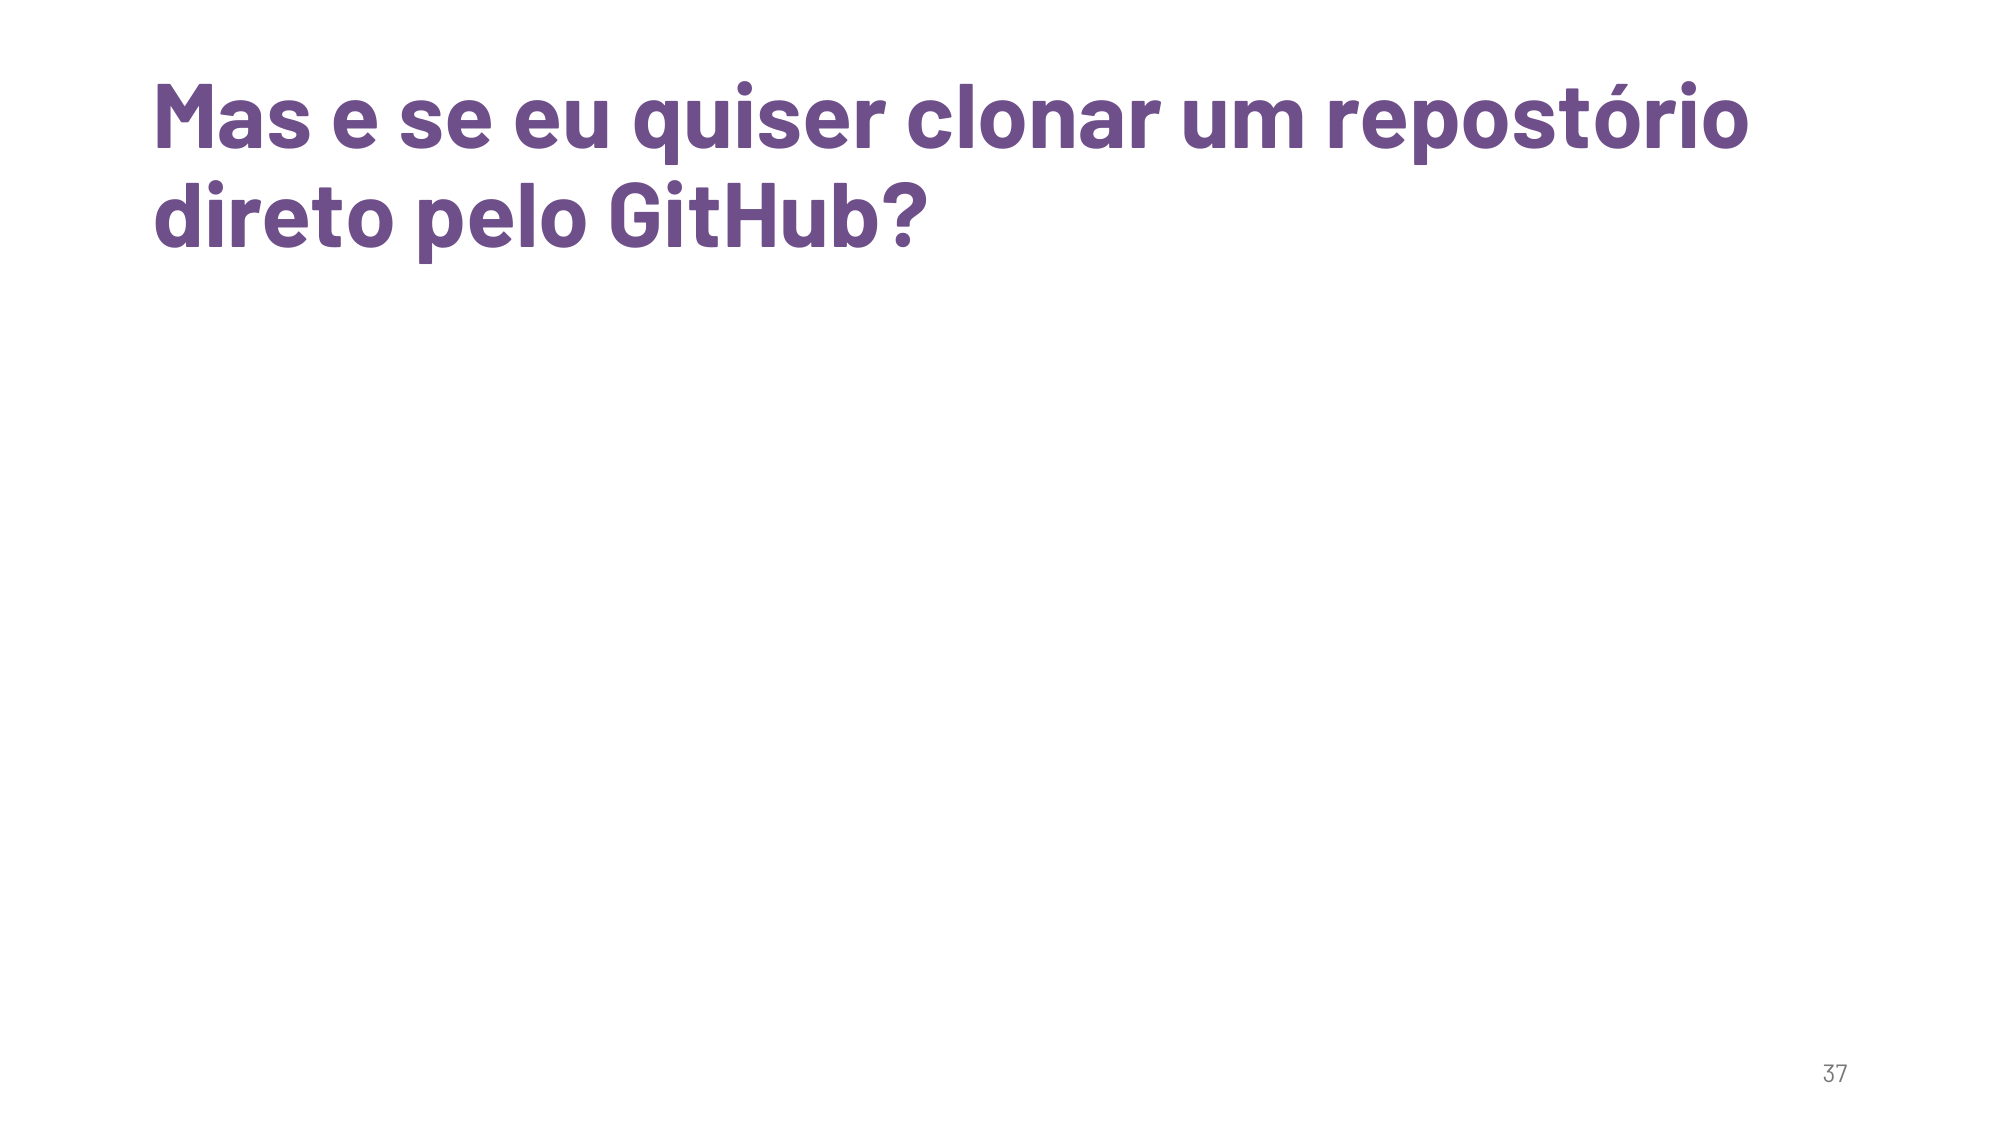

# Mas e se eu quiser clonar um repostório direto pelo GitHub?
37